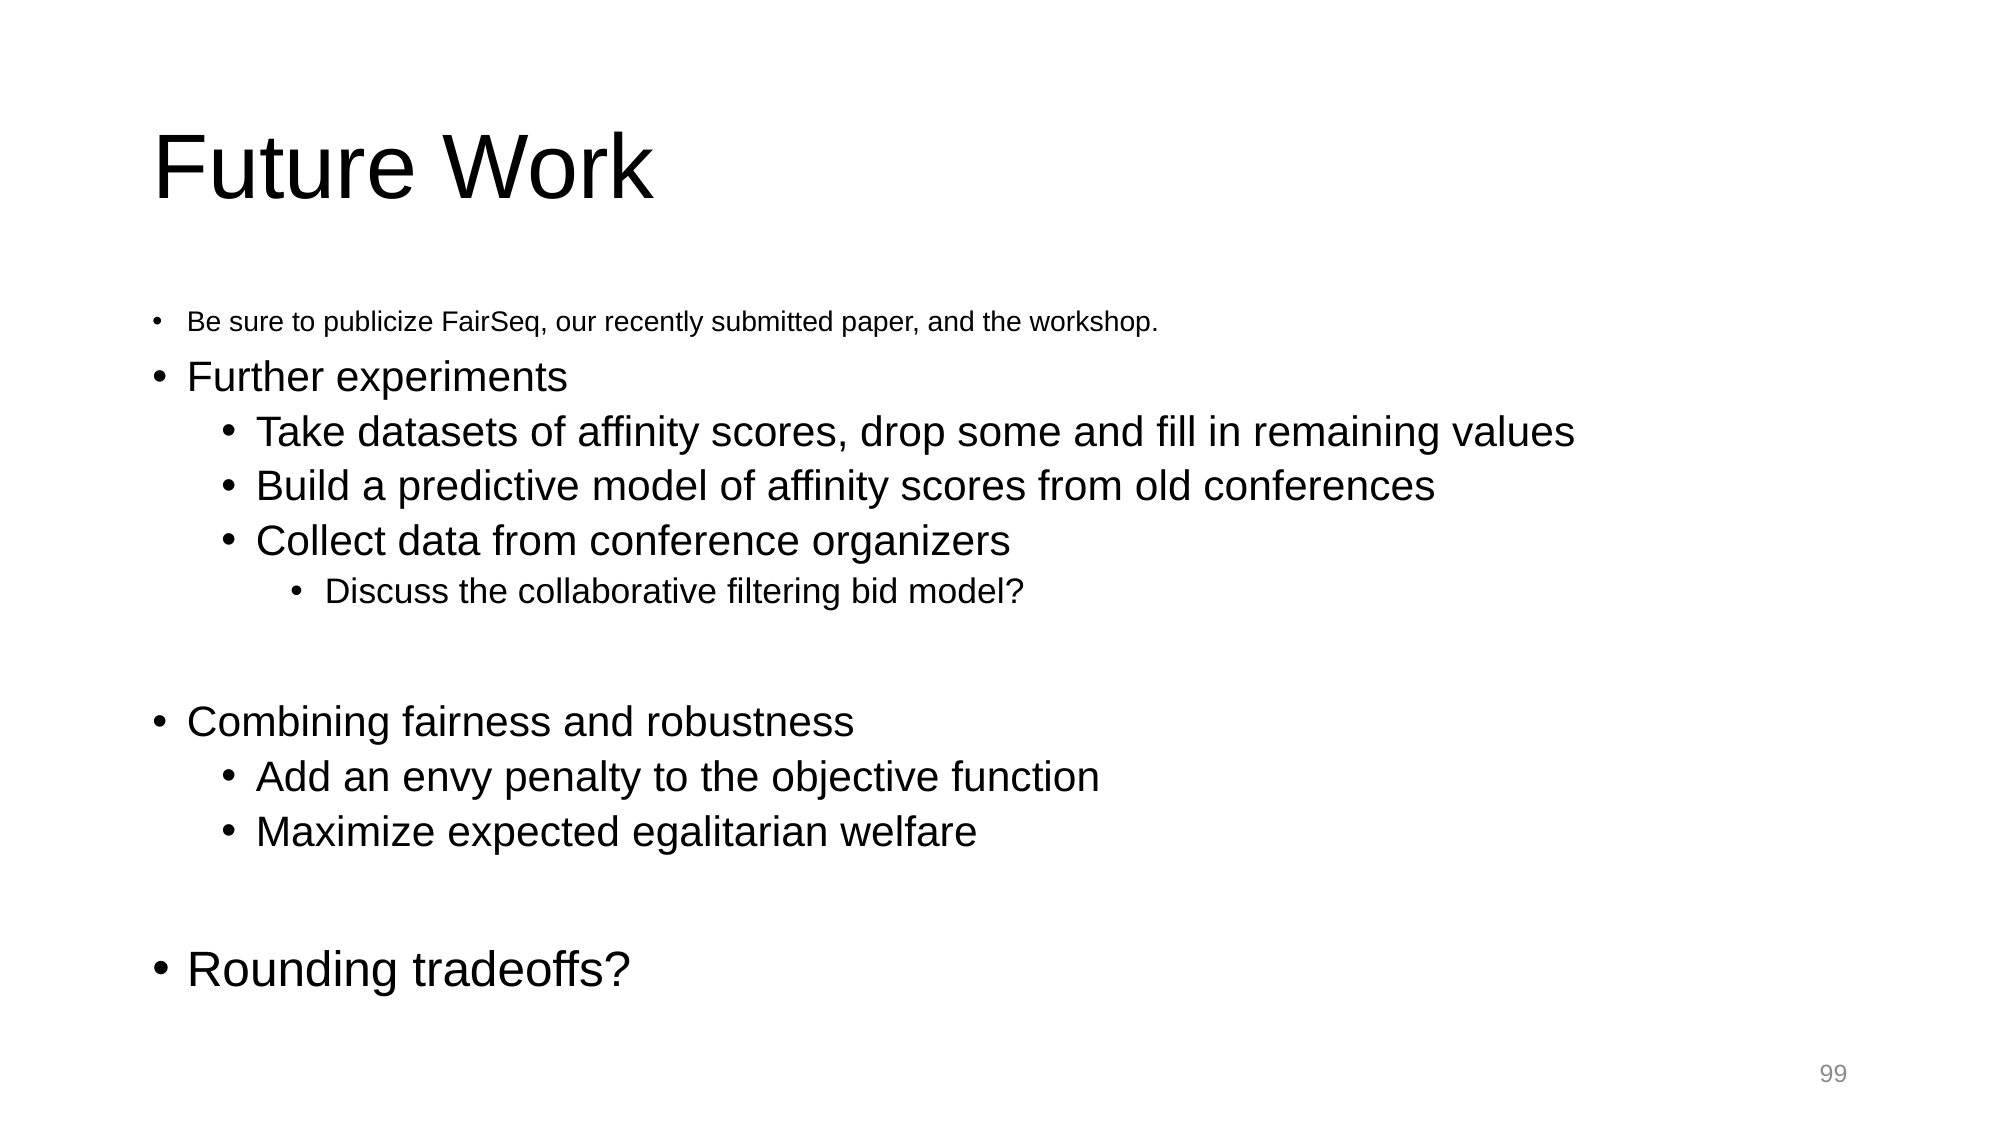

# Future Work
Be sure to publicize FairSeq, our recently submitted paper, and the workshop.
Further experiments
Take datasets of affinity scores, drop some and fill in remaining values
Build a predictive model of affinity scores from old conferences
Collect data from conference organizers
Discuss the collaborative filtering bid model?

Combining fairness and robustness
Add an envy penalty to the objective function
Maximize expected egalitarian welfare

Rounding tradeoffs?

99